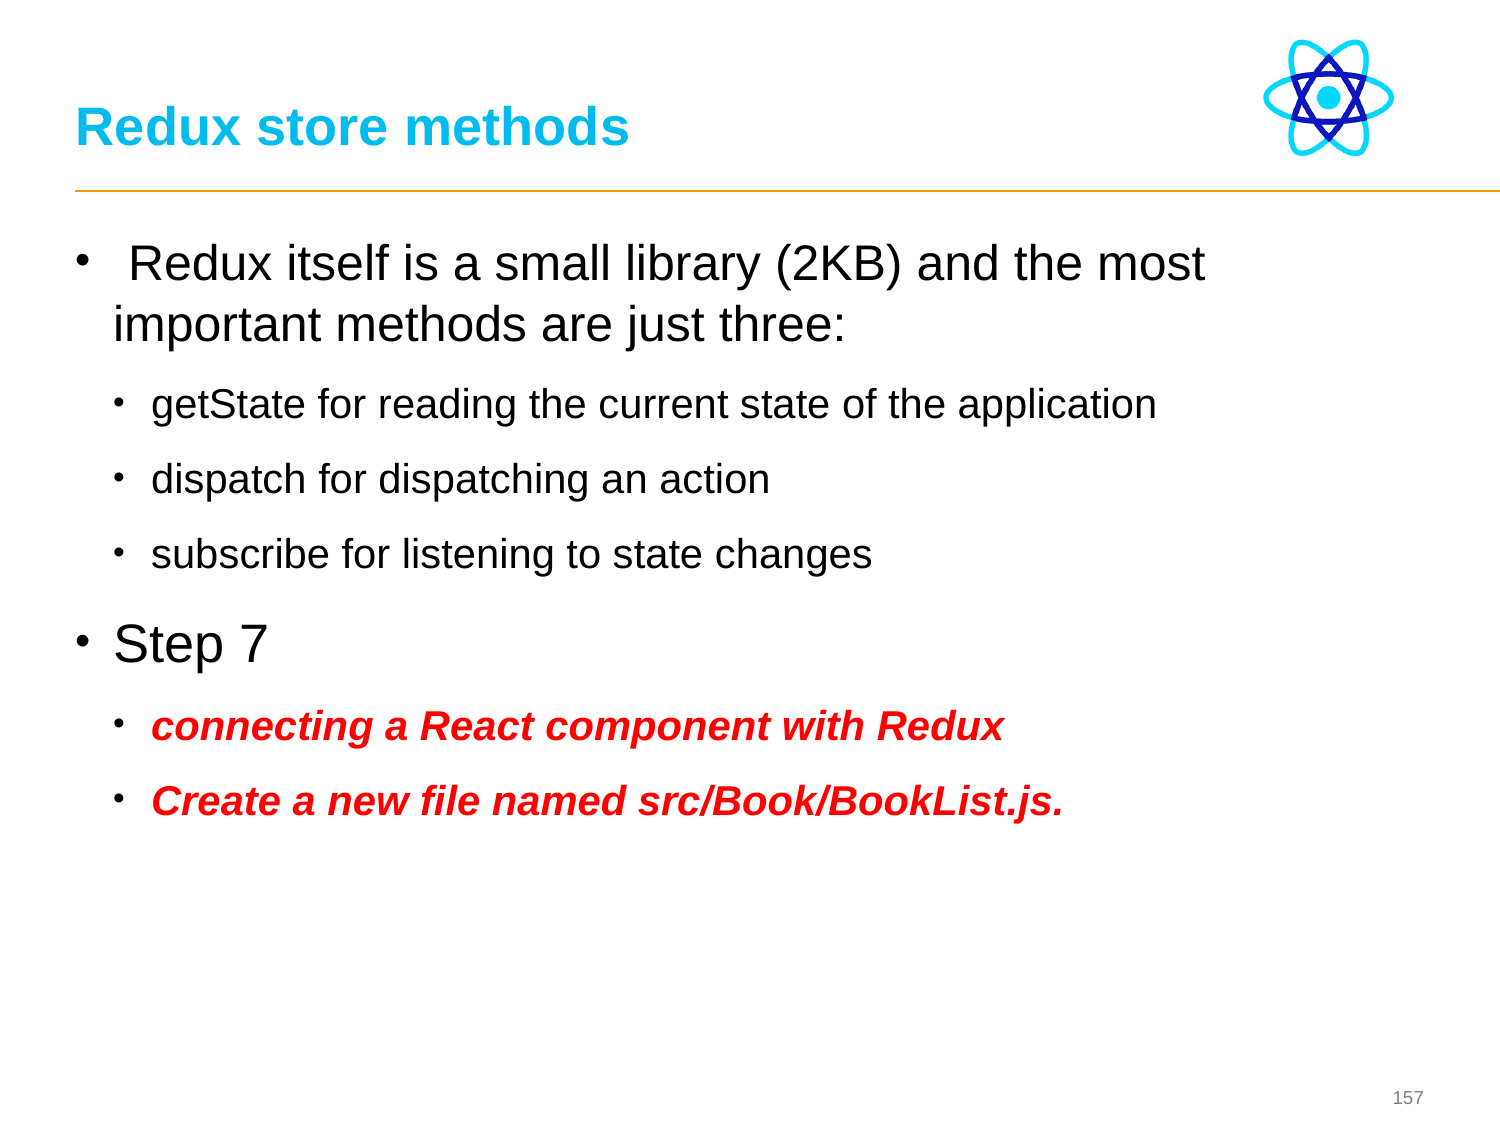

# Redux store methods
 Redux itself is a small library (2KB) and the most important methods are just three:
getState for reading the current state of the application
dispatch for dispatching an action
subscribe for listening to state changes
Step 7
connecting a React component with Redux
Create a new file named src/Book/BookList.js.